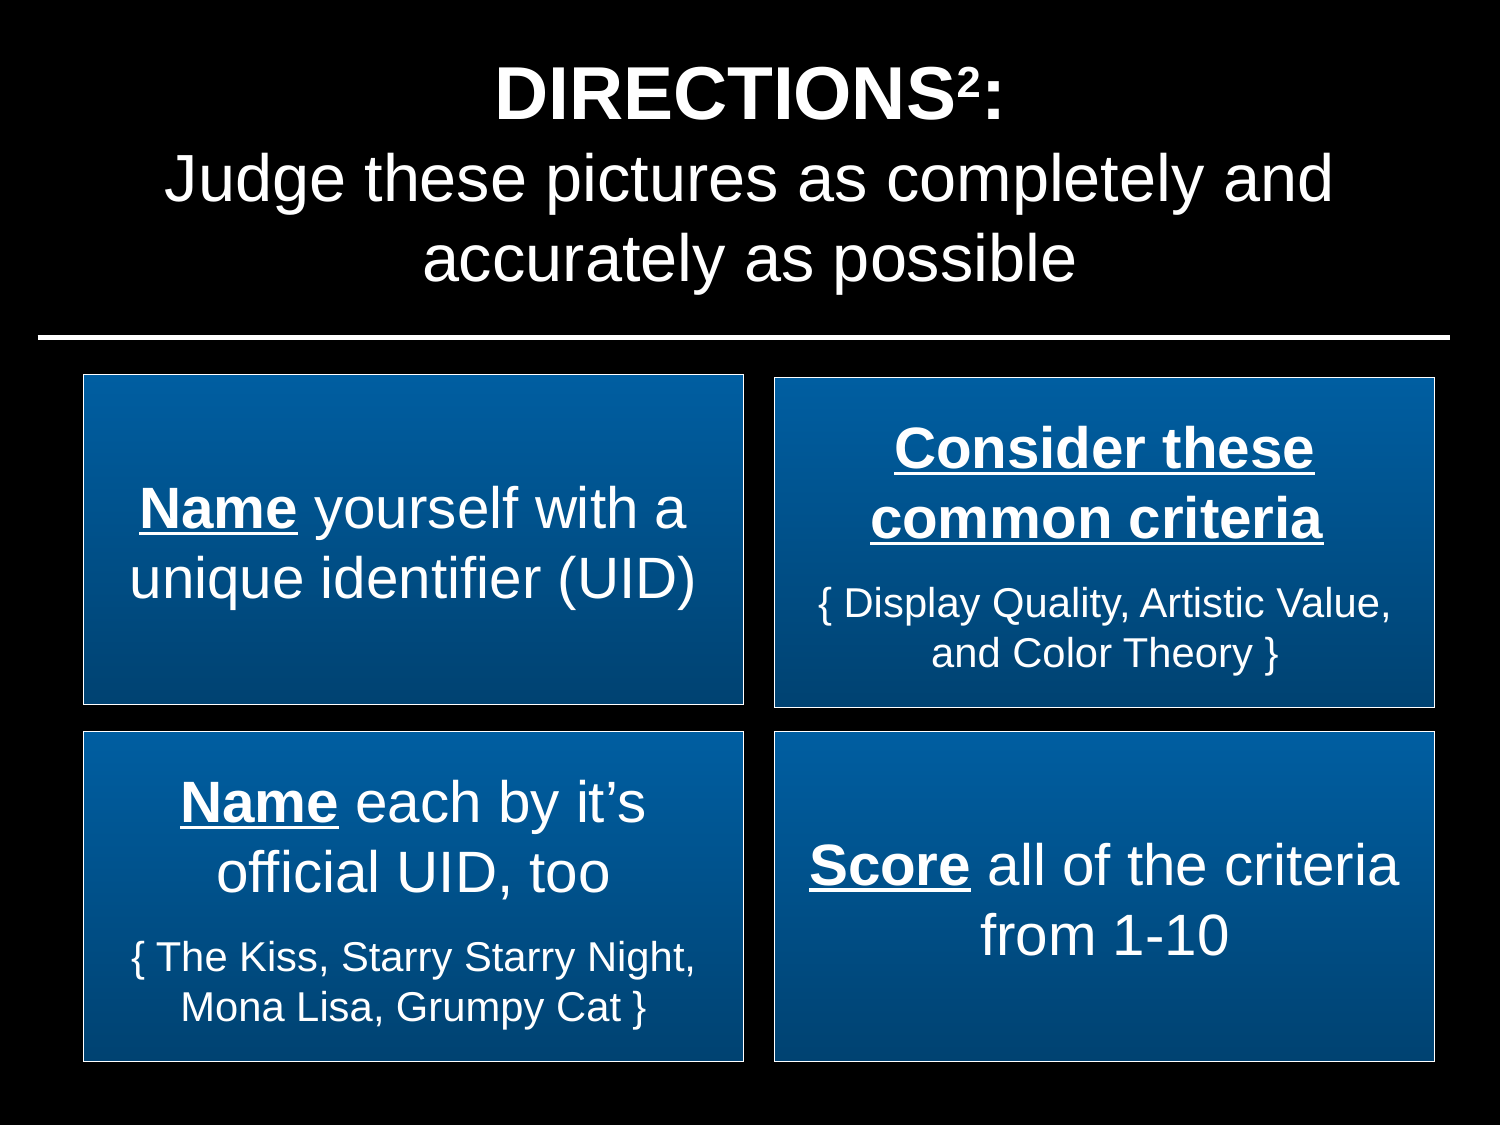

DIRECTIONS2:
Judge these pictures as completely and accurately as possible
Name yourself with a unique identifier (UID)
Consider these common criteria
{ Display Quality, Artistic Value, and Color Theory }
Name each by it’s official UID, too
{ The Kiss, Starry Starry Night, Mona Lisa, Grumpy Cat }
Score all of the criteria from 1-10